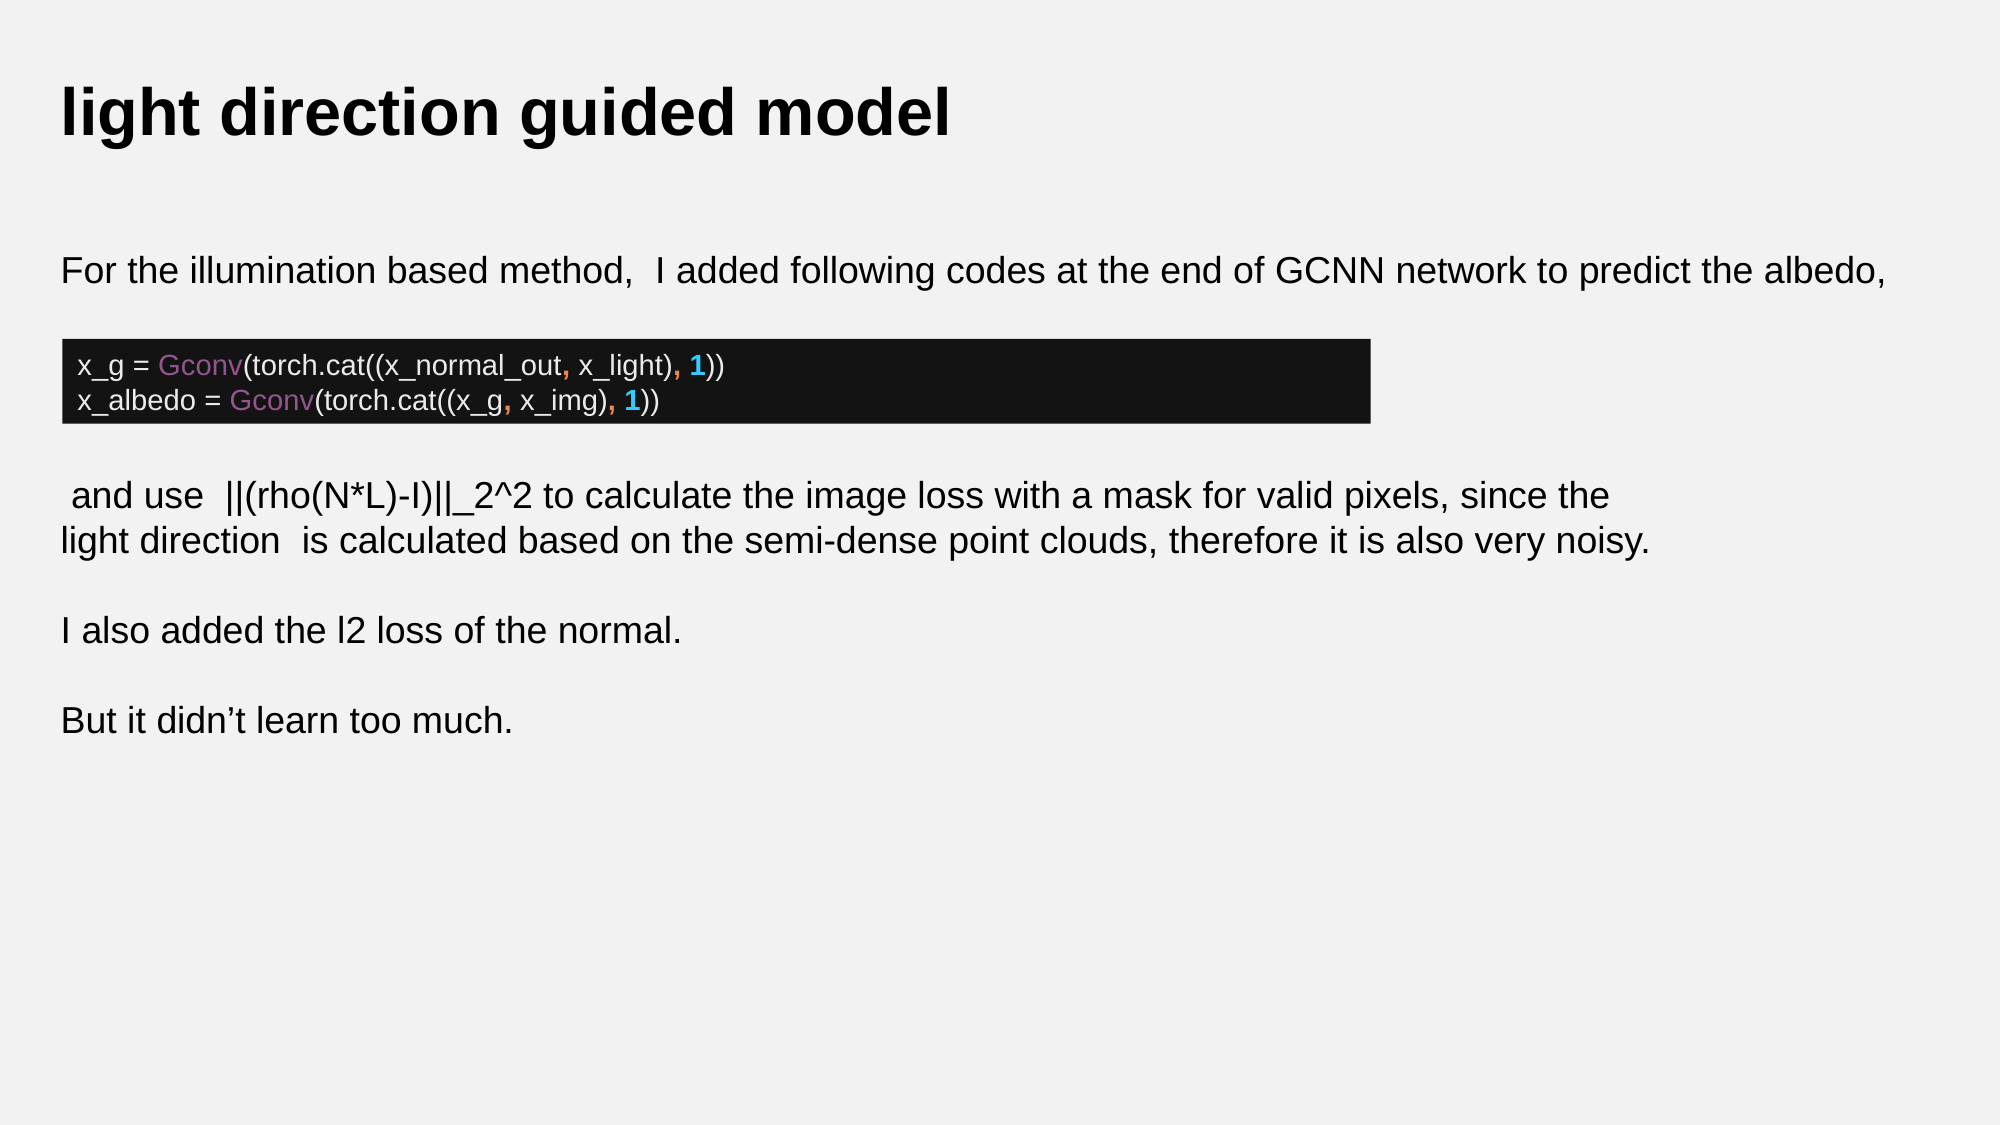

light direction guided model
For the illumination based method,  I added following codes at the end of GCNN network to predict the albedo,
x_g = Gconv(torch.cat((x_normal_out, x_light), 1))
x_albedo = Gconv(torch.cat((x_g, x_img), 1))
 and use  ||(rho(N*L)-I)||_2^2 to calculate the image loss with a mask for valid pixels, since the light direction  is calculated based on the semi-dense point clouds, therefore it is also very noisy.

I also added the l2 loss of the normal.

But it didn’t learn too much.